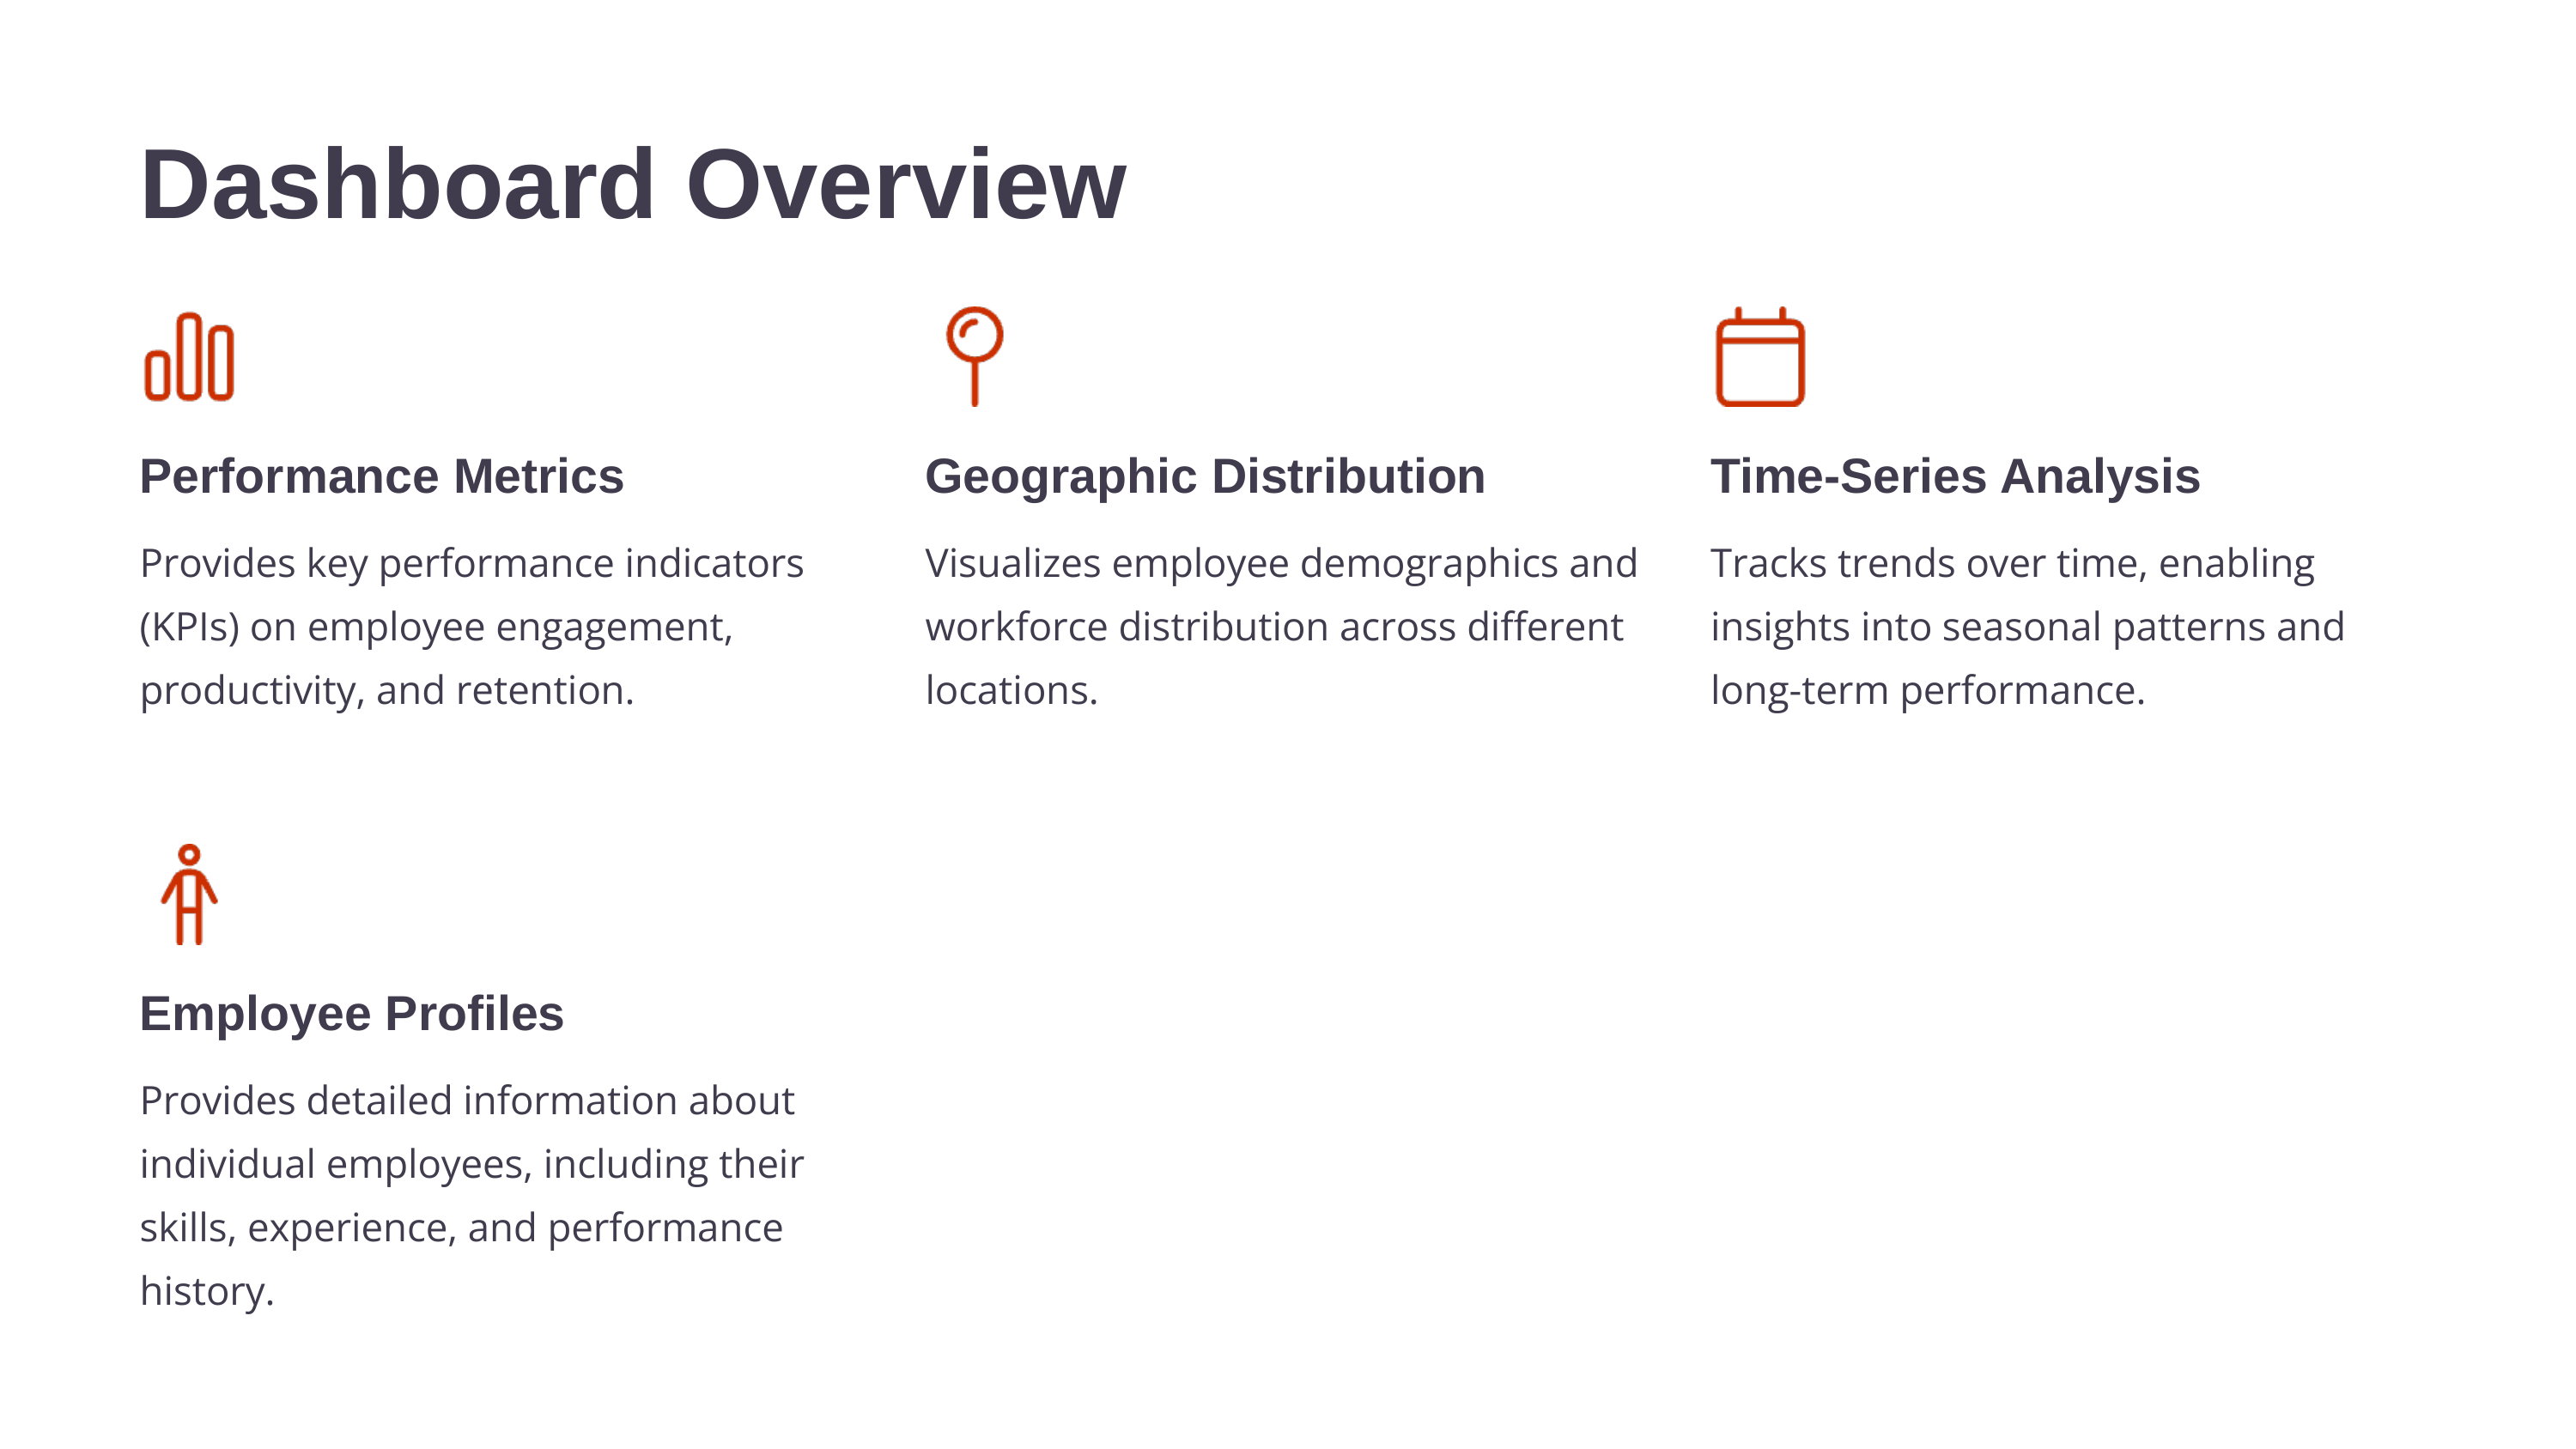

Dashboard Overview

Performance Metrics
Geographic Distribution
Time-Series Analysis
Provides key performance indicators (KPIs) on employee engagement, productivity, and retention.
Visualizes employee demographics and workforce distribution across different locations.
Tracks trends over time, enabling insights into seasonal patterns and long-term performance.

Employee Profiles
Provides detailed information about individual employees, including their skills, experience, and performance history.